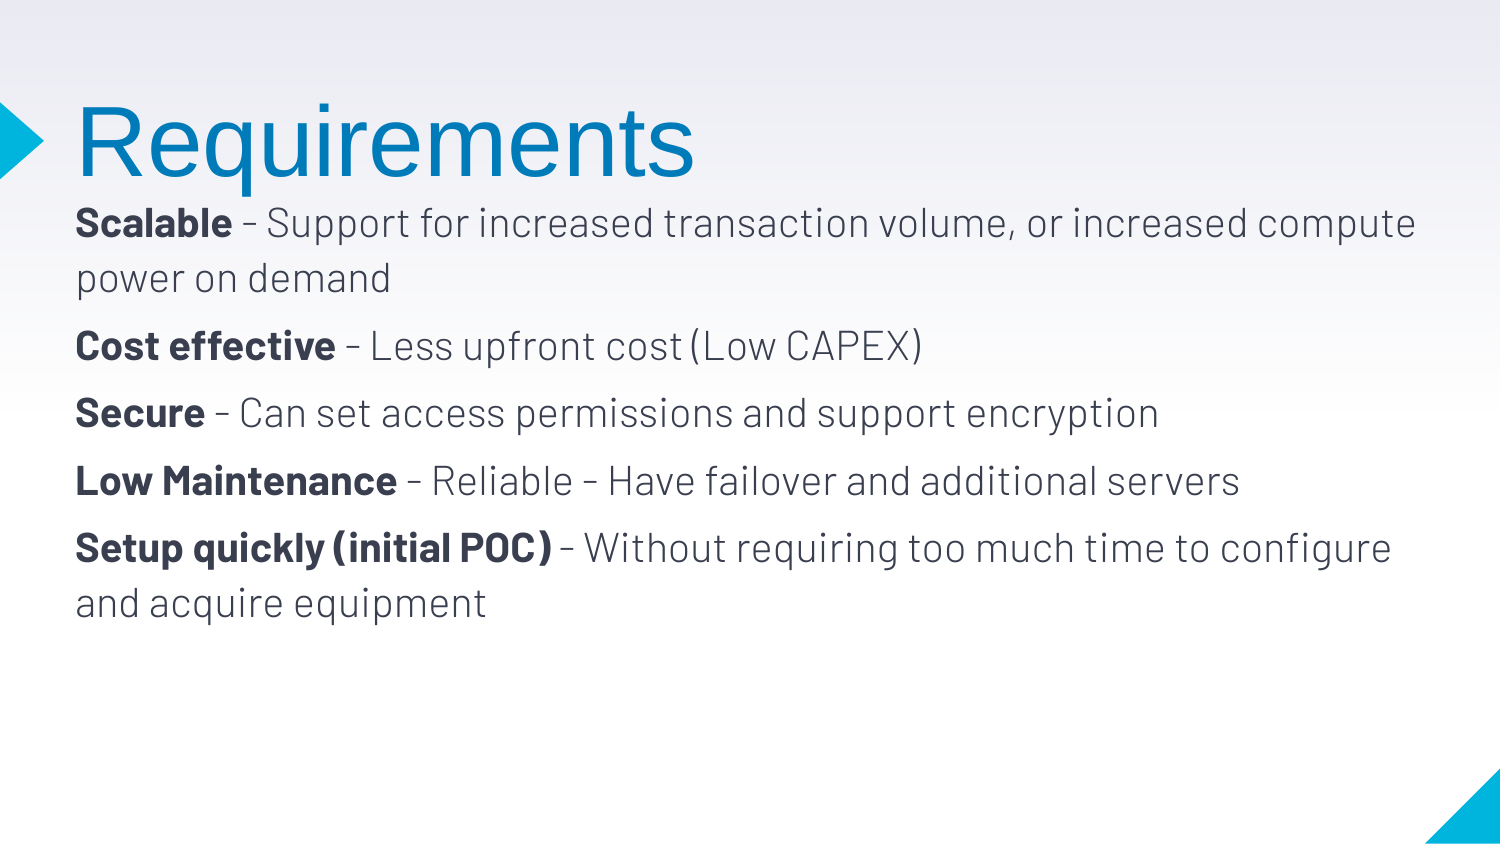

# Requirements
Scalable - Support for increased transaction volume, or increased compute power on demand
Cost effective - Less upfront cost (Low CAPEX)
Secure - Can set access permissions and support encryption
Low Maintenance - Reliable - Have failover and additional servers
Setup quickly (initial POC) - Without requiring too much time to configure and acquire equipment